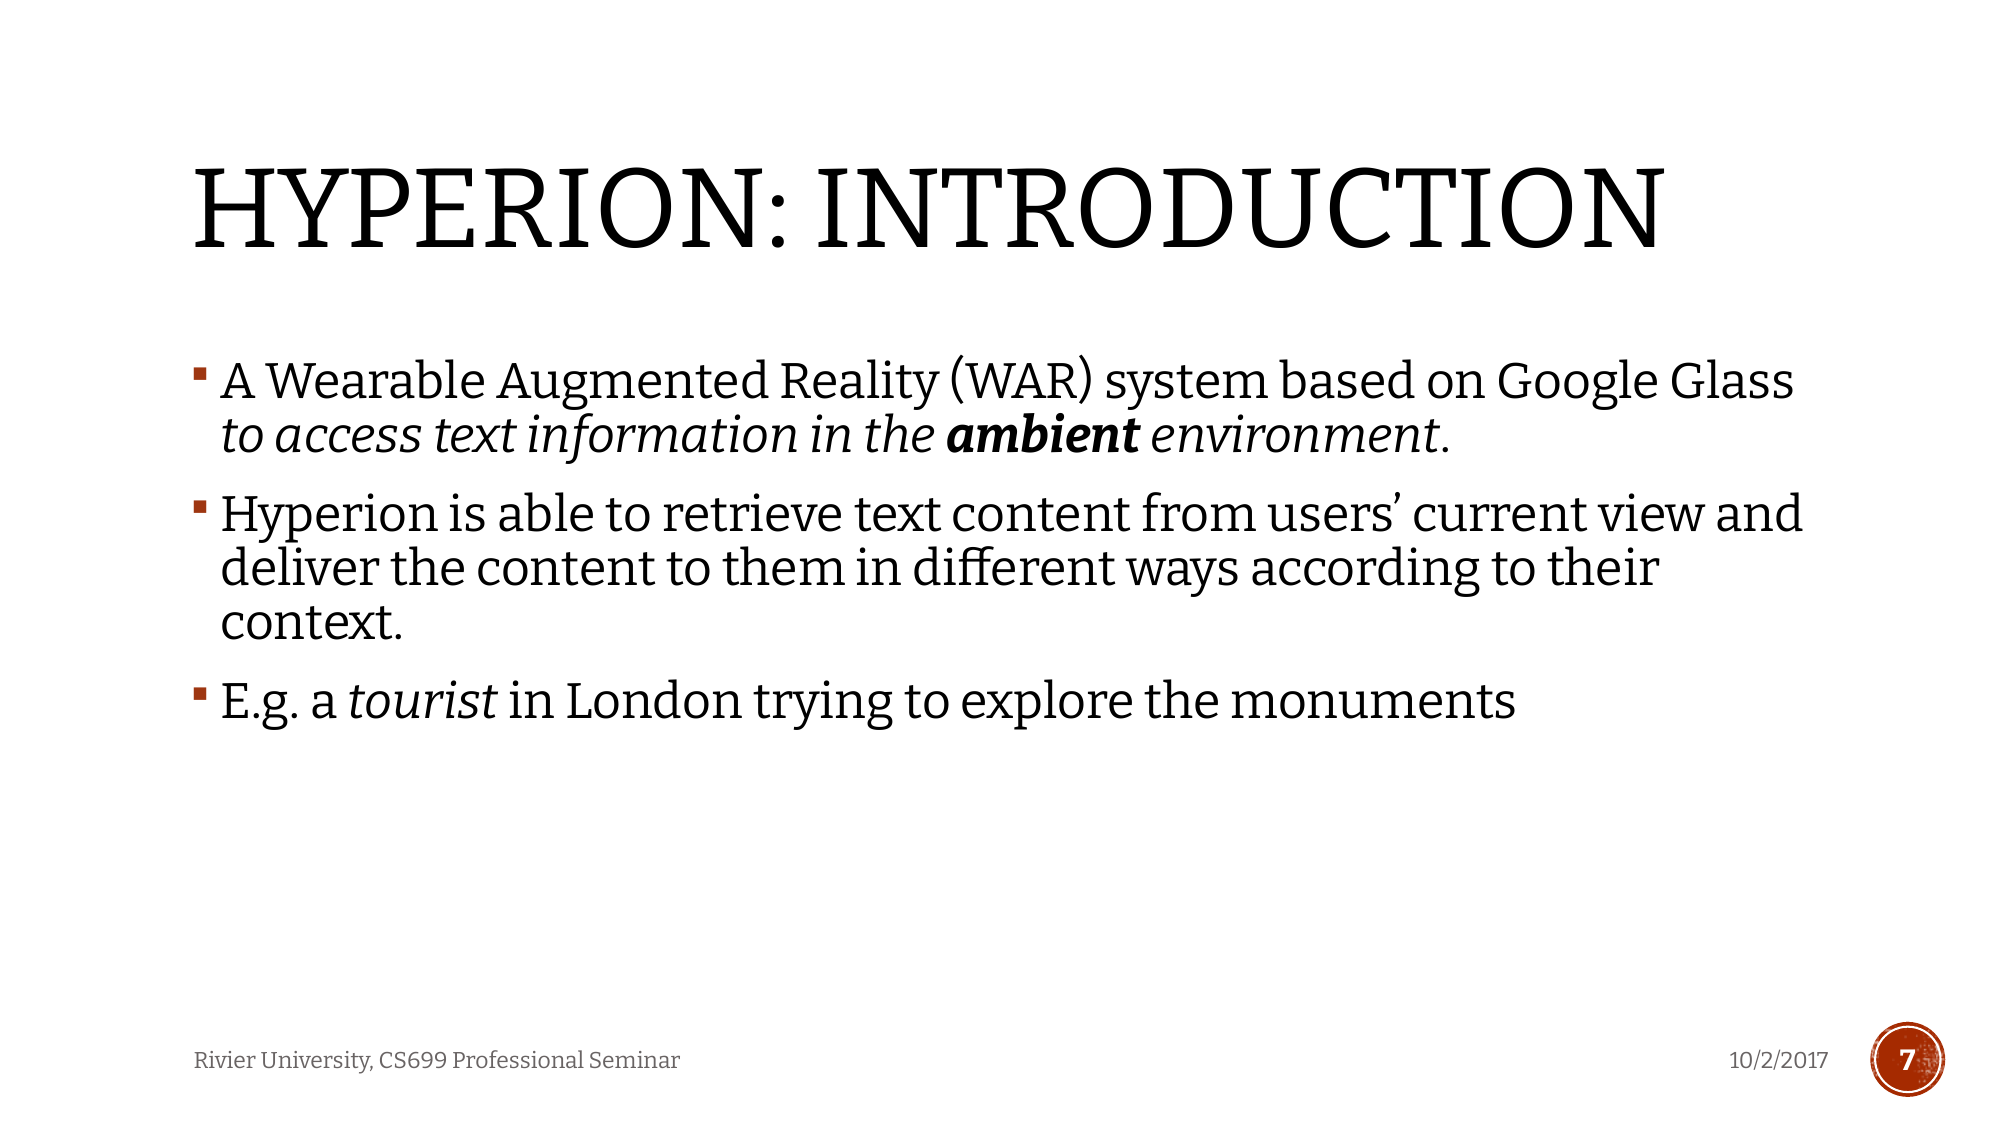

# Hyperion: Introduction
A Wearable Augmented Reality (WAR) system based on Google Glass to access text information in the ambient environment.
Hyperion is able to retrieve text content from users’ current view and deliver the content to them in different ways according to their context.
E.g. a tourist in London trying to explore the monuments
Rivier University, CS699 Professional Seminar
10/2/2017
7